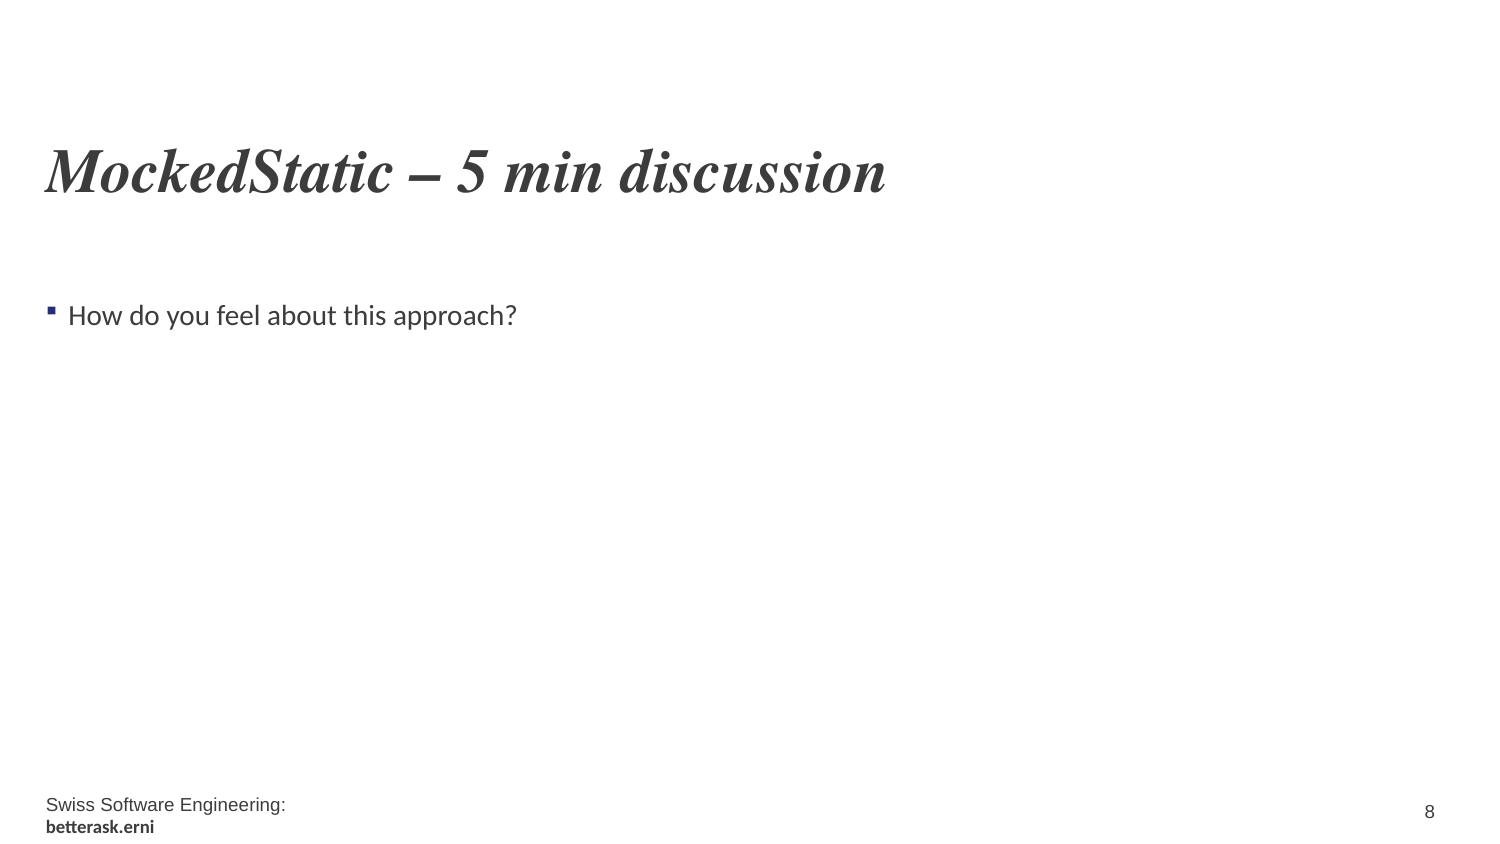

# MockedStatic – 5 min discussion

How do you feel about this approach?
8
Swiss Software Engineering: betterask.erni